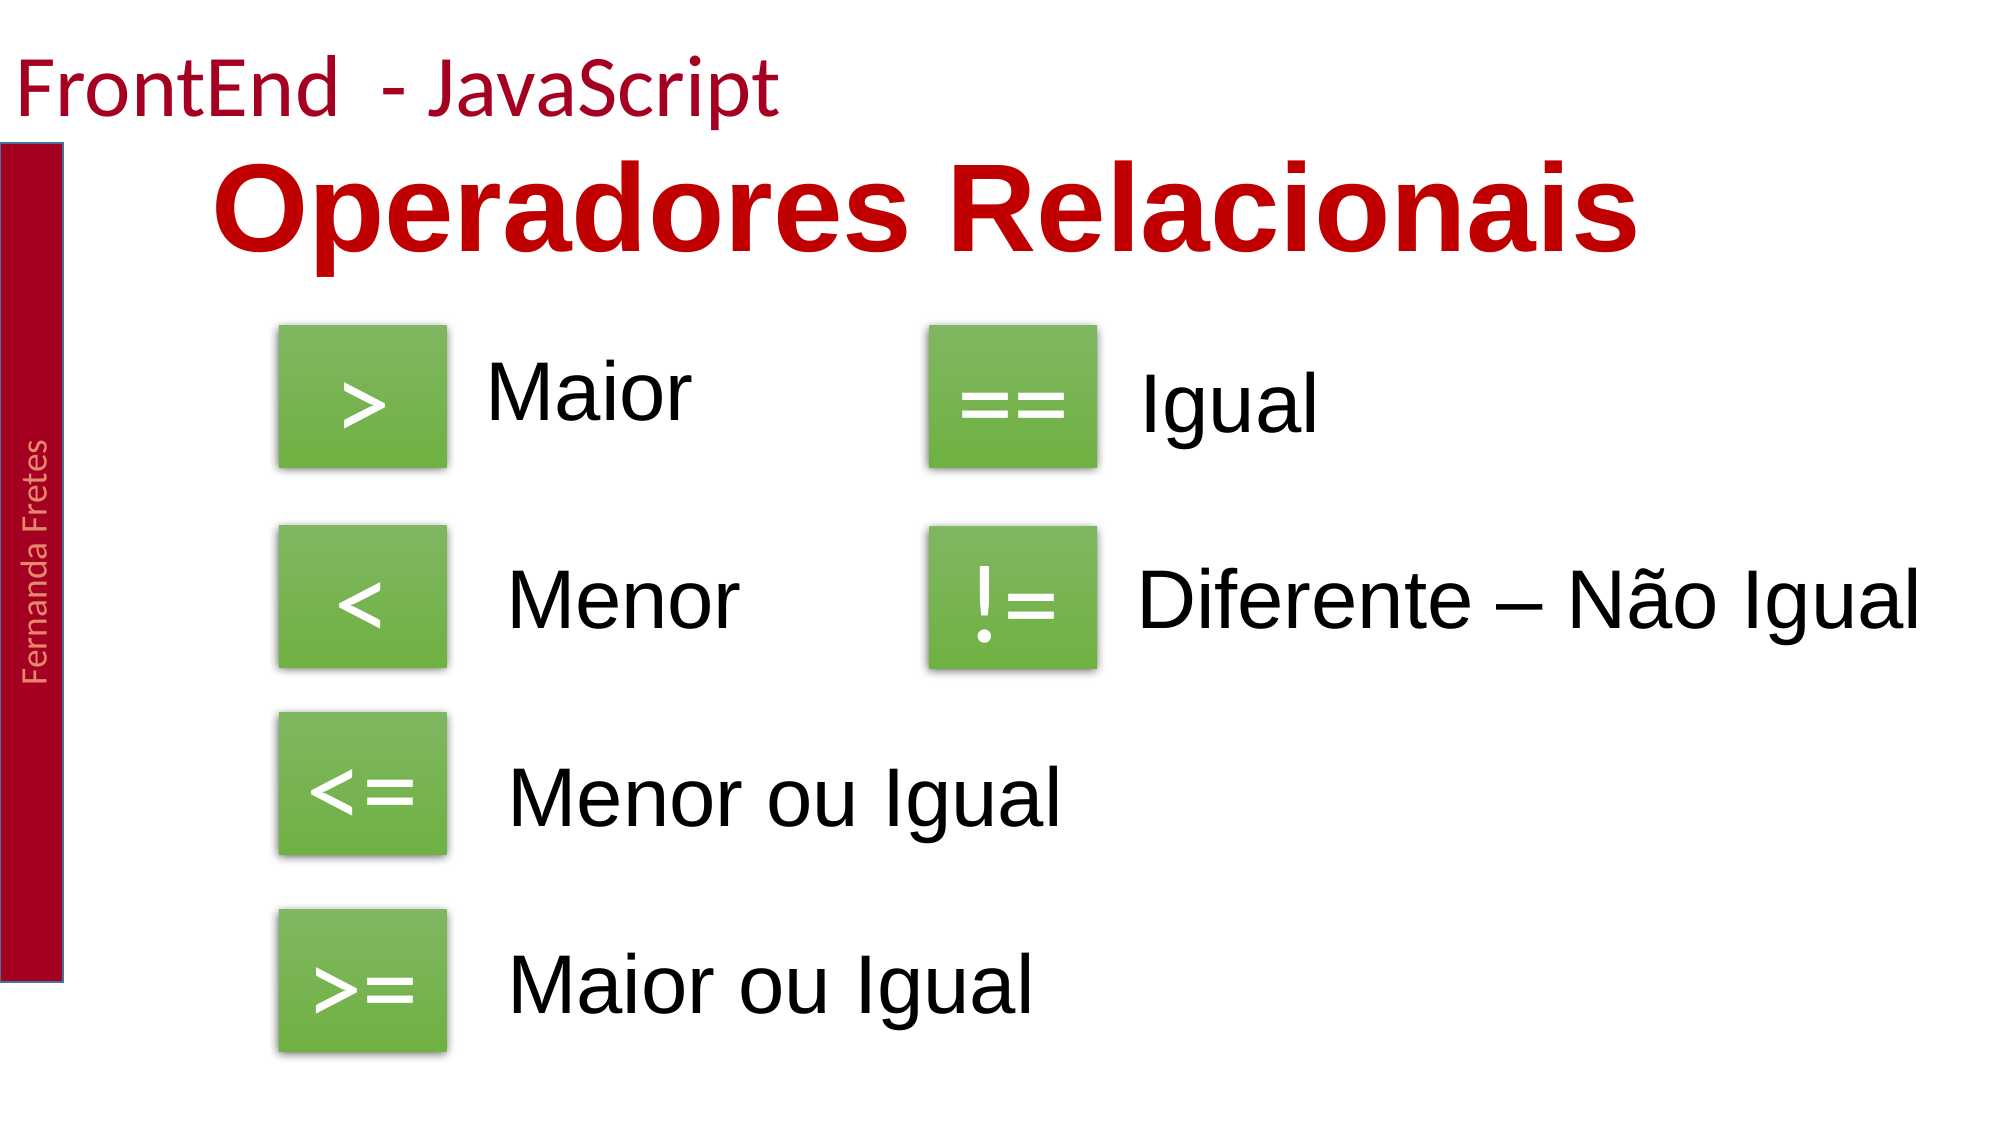

FrontEnd  - JavaScript
Operadores Relacionais

Fernanda Fretes

>
==
Maior
Igual
<
!=
Menor
Diferente – Não Igual
<=
Menor ou Igual
>=
Maior ou Igual